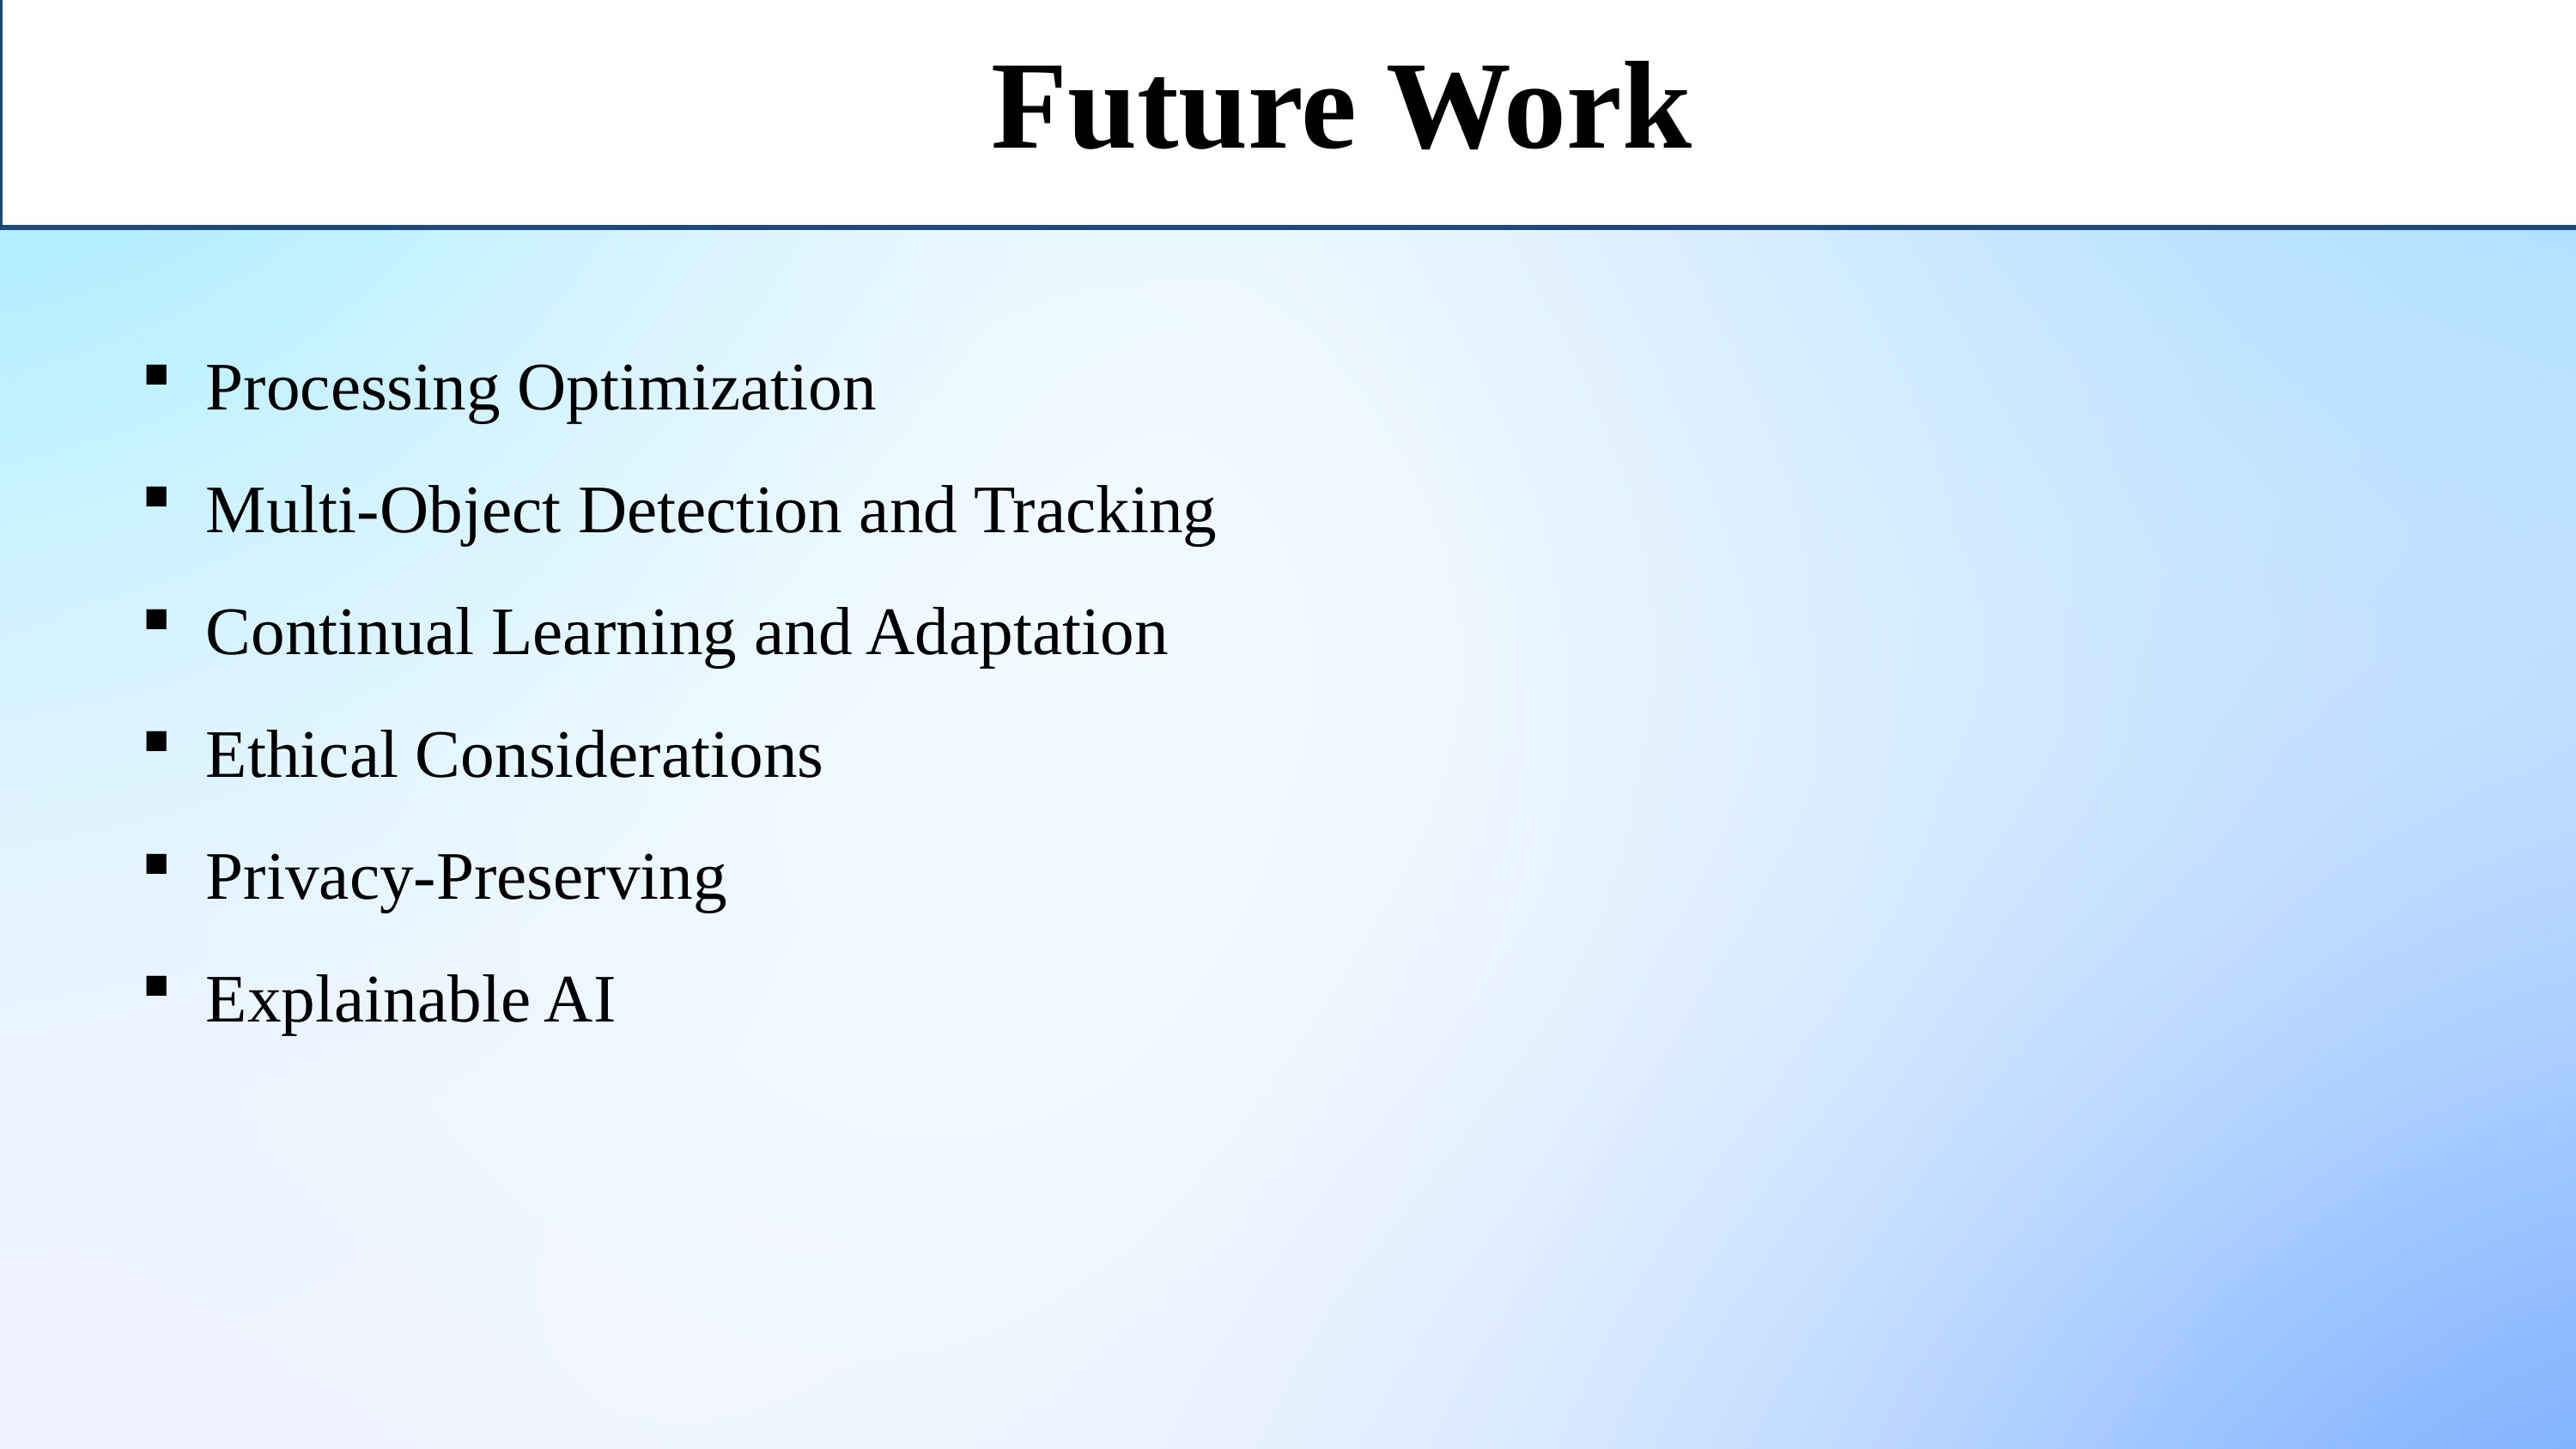

Future Work
Processing Optimization
Multi-Object Detection and Tracking
Continual Learning and Adaptation
Ethical Considerations
Privacy-Preserving
Explainable AI